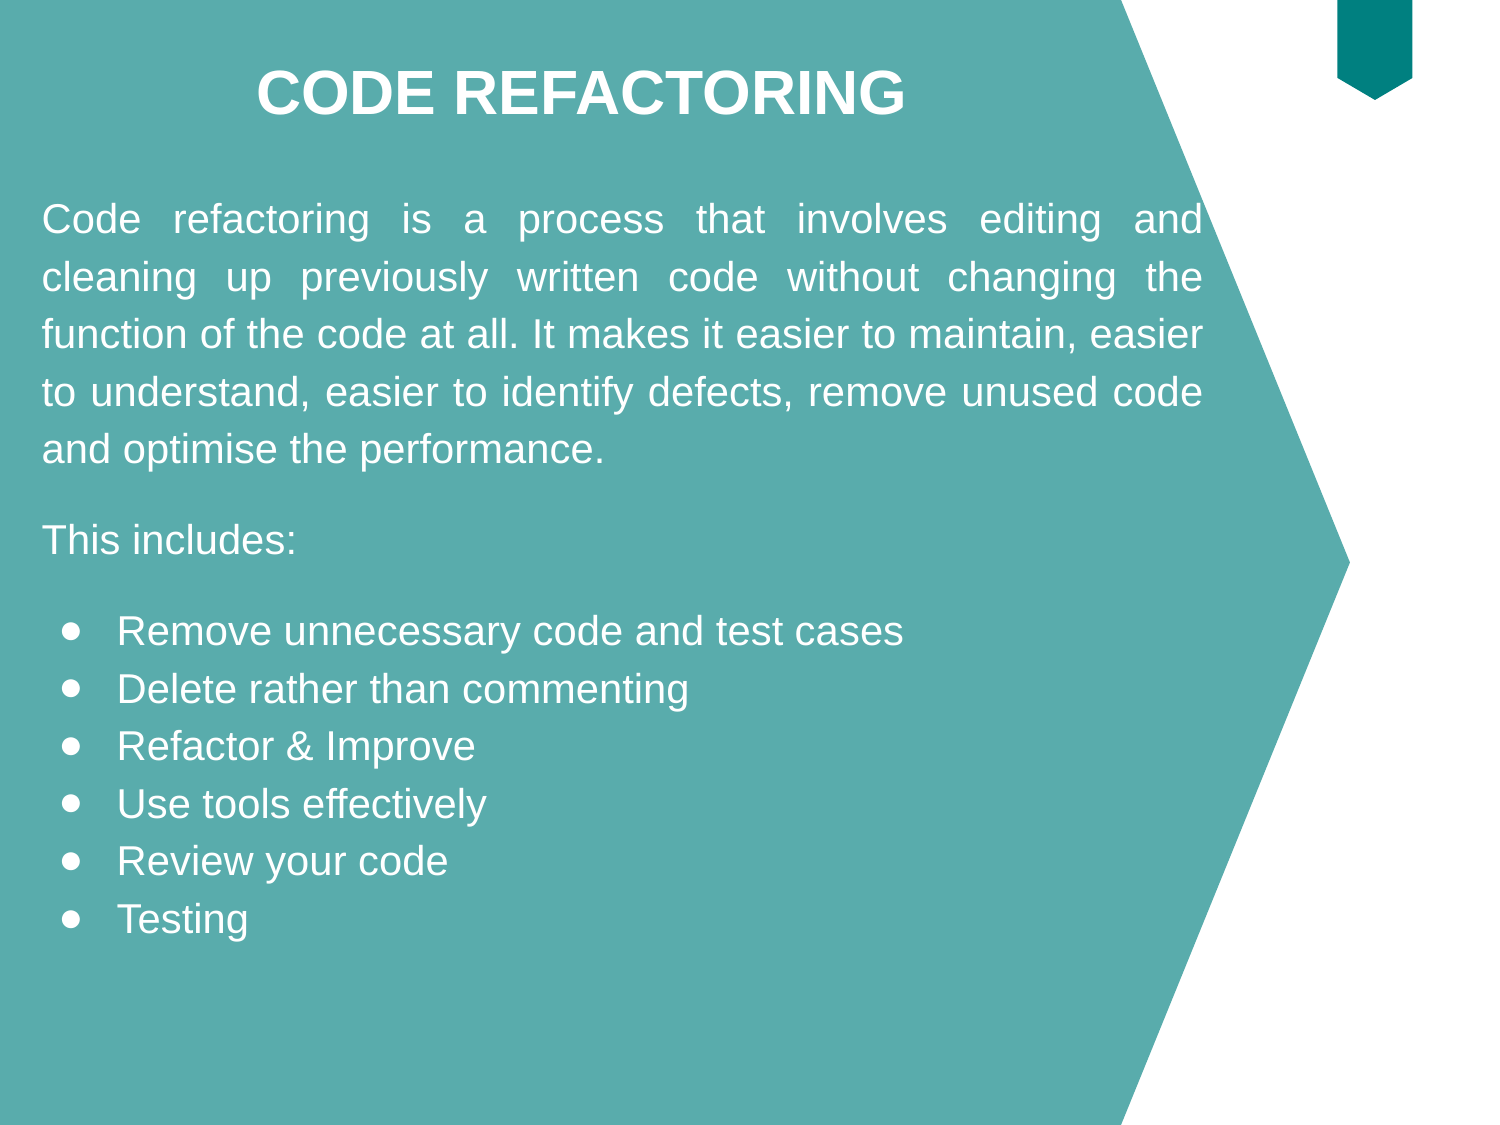

# CODE REFACTORING
Code refactoring is a process that involves editing and cleaning up previously written code without changing the function of the code at all. It makes it easier to maintain, easier to understand, easier to identify defects, remove unused code and optimise the performance.
This includes:
Remove unnecessary code and test cases
Delete rather than commenting
Refactor & Improve
Use tools effectively
Review your code
Testing